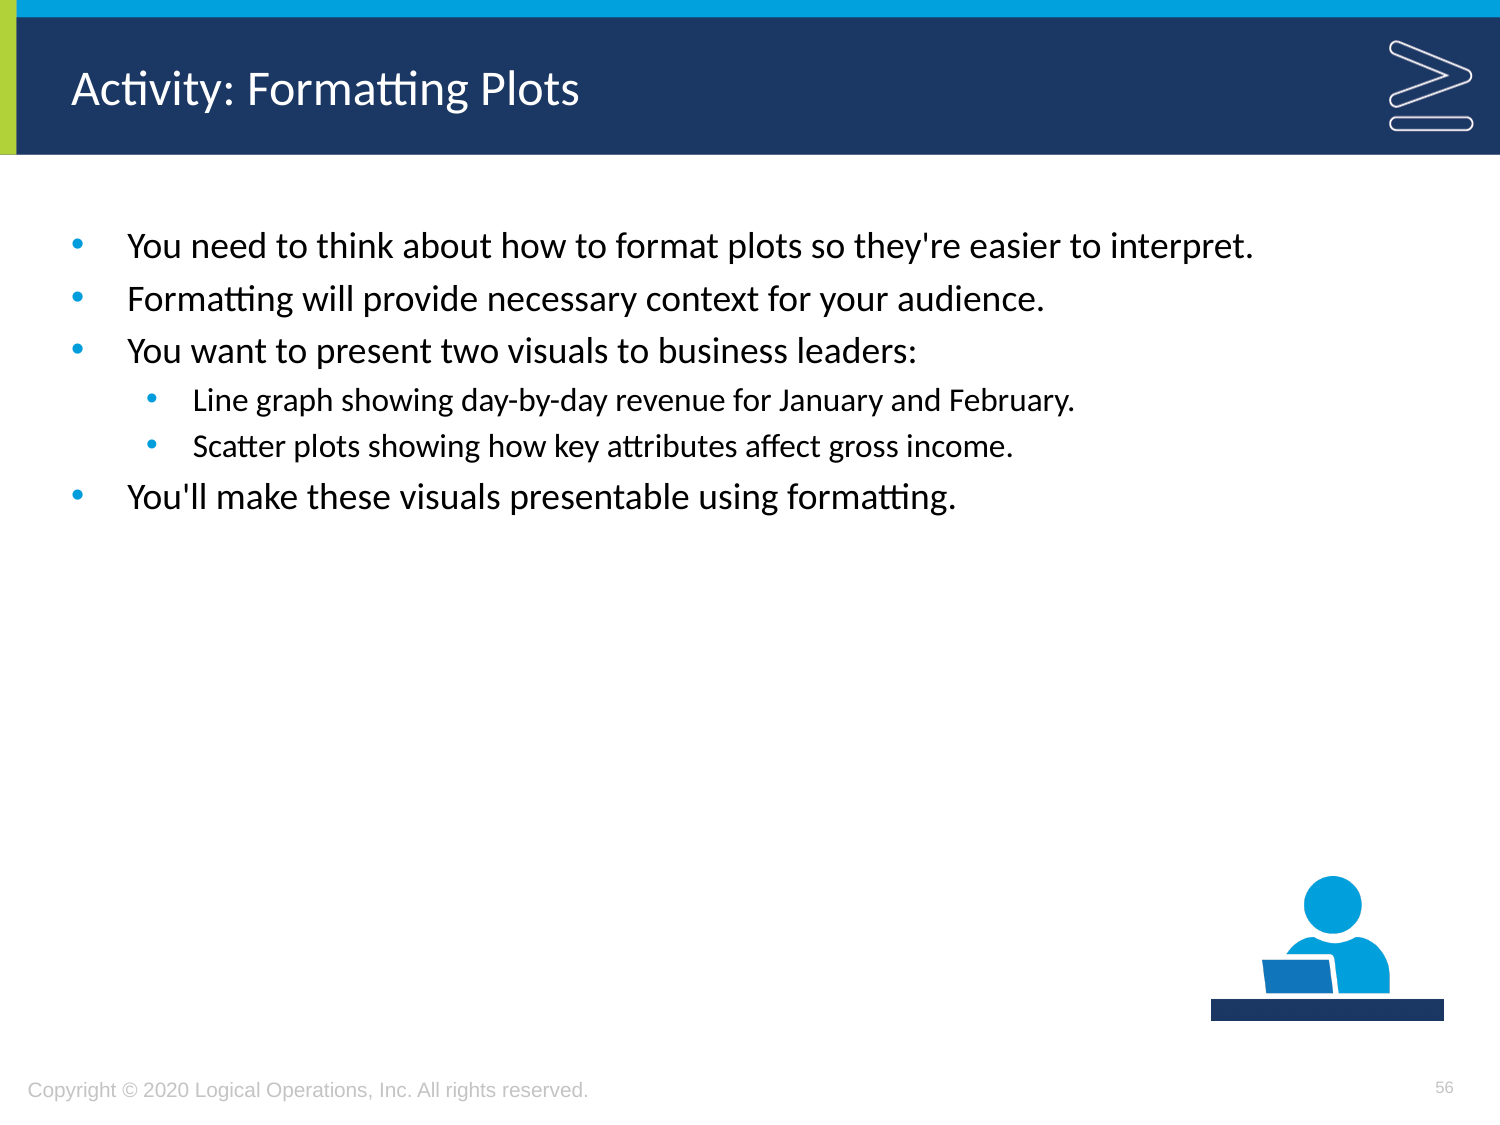

# Activity: Formatting Plots
You need to think about how to format plots so they're easier to interpret.
Formatting will provide necessary context for your audience.
You want to present two visuals to business leaders:
Line graph showing day-by-day revenue for January and February.
Scatter plots showing how key attributes affect gross income.
You'll make these visuals presentable using formatting.
56